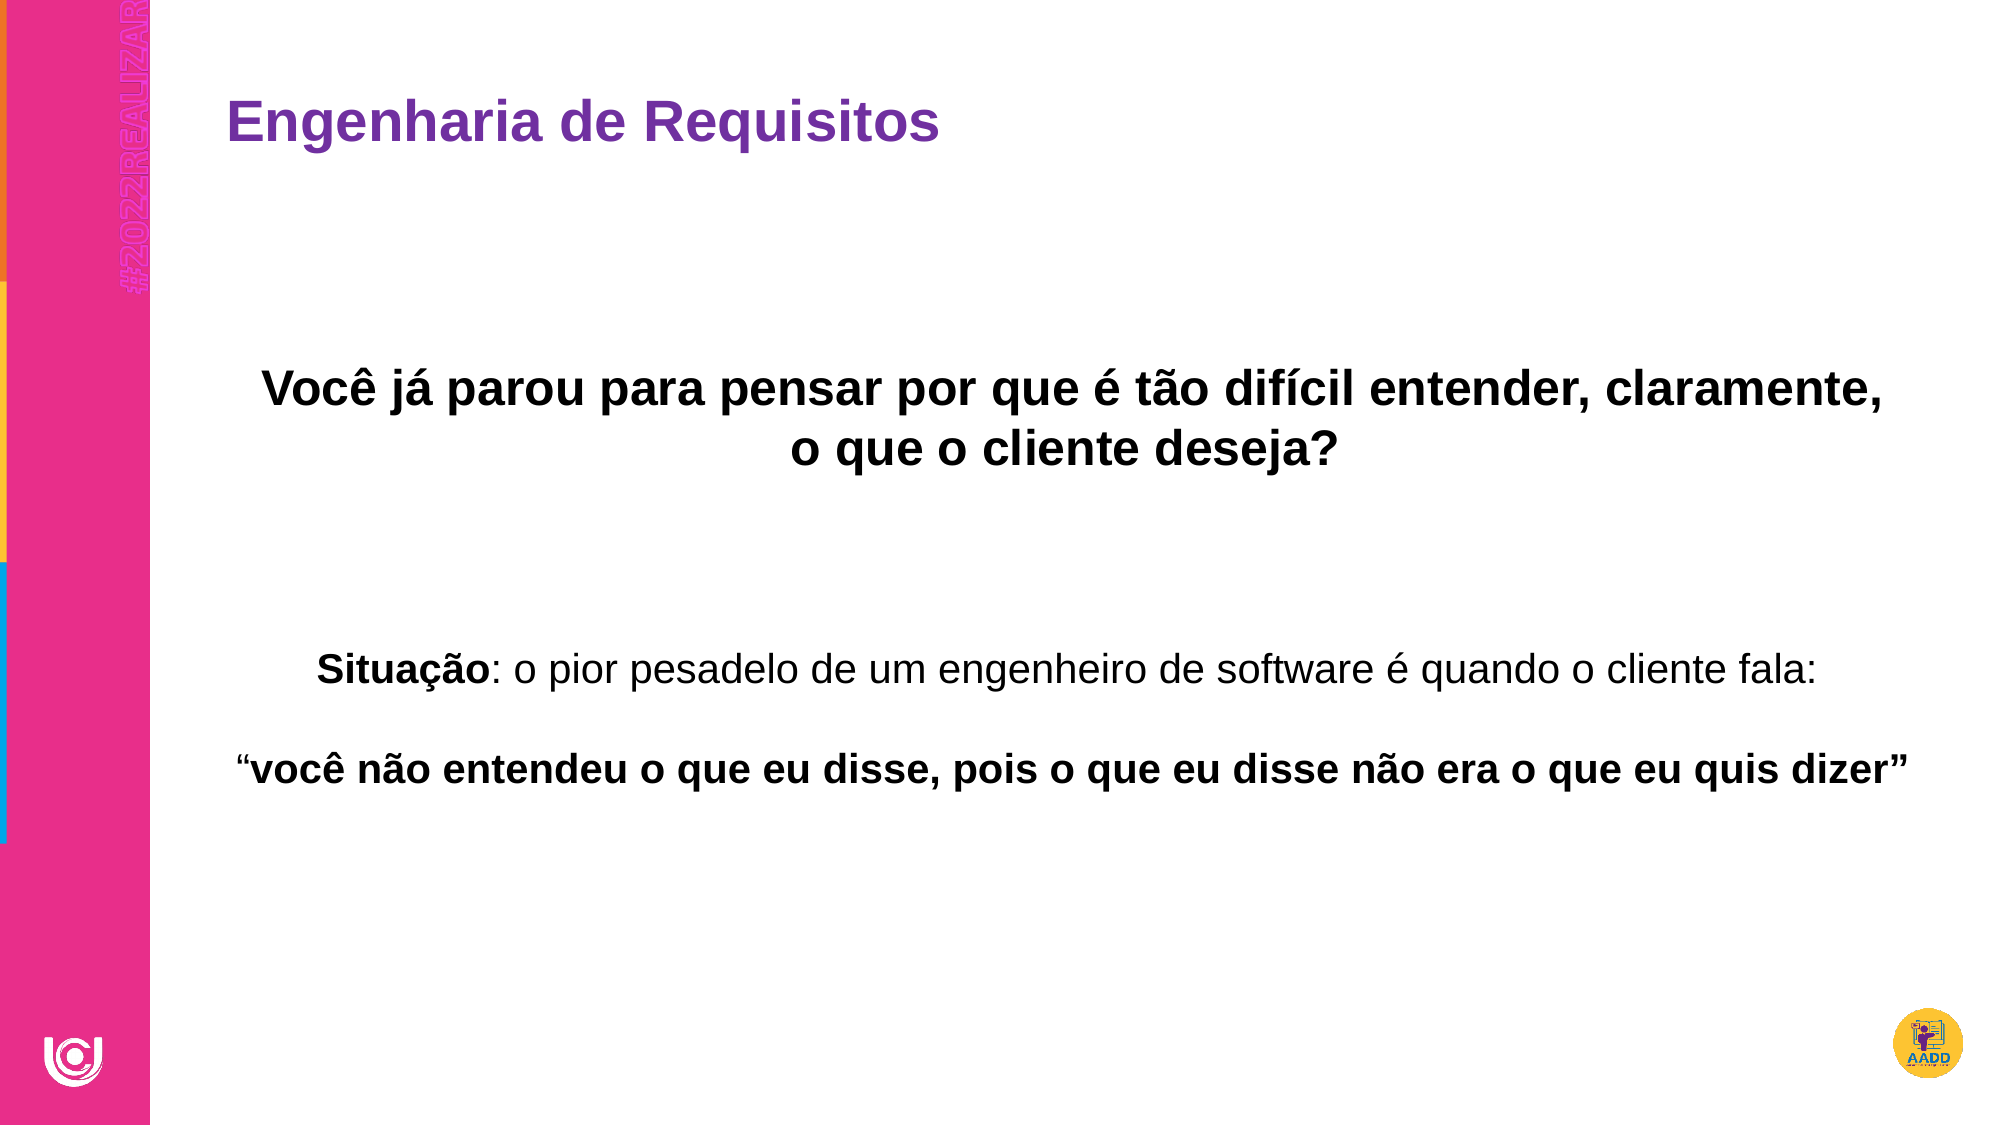

Engenharia de Requisitos

Você já parou para pensar por que é tão difícil entender, claramente, o que o cliente deseja?
Situação: o pior pesadelo de um engenheiro de software é quando o cliente fala:

“você não entendeu o que eu disse, pois o que eu disse não era o que eu quis dizer”